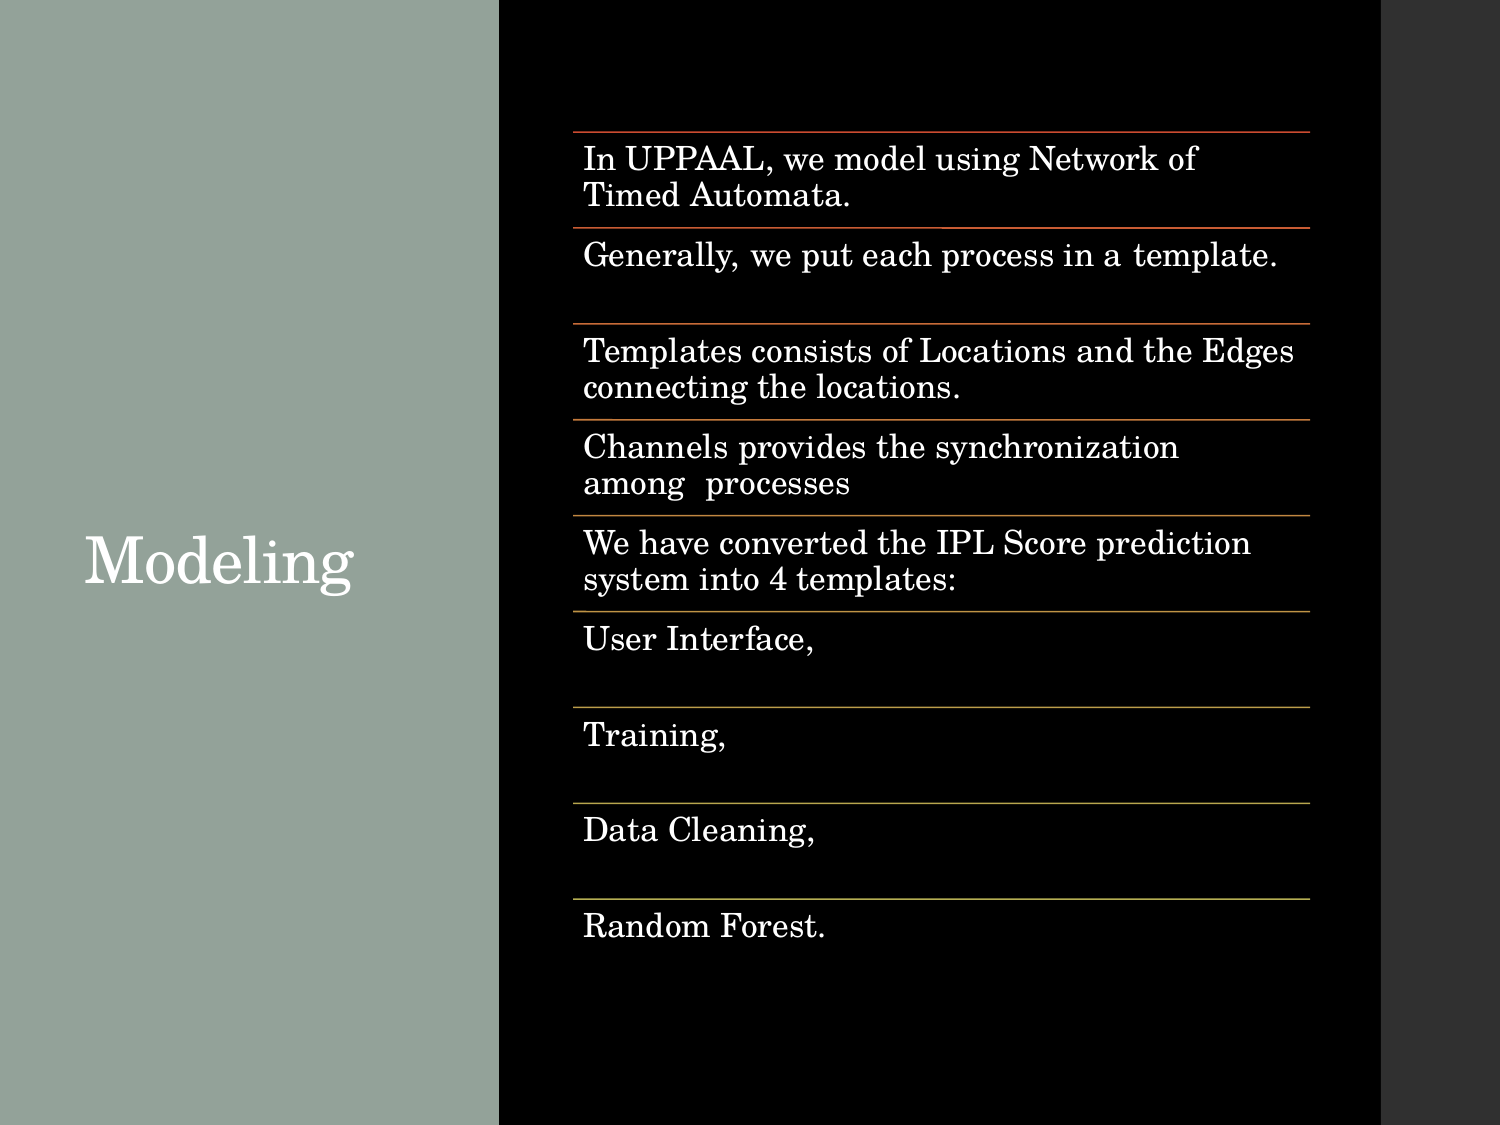

In UPPAAL, we model using Network of Timed Automata.
Generally, we put each process in a template.
Templates consists of Locations and the Edges connecting the locations.
Channels provides the synchronization among  processes
We have converted the IPL Score prediction system into 4 templates:
User Interface,
Training,
Data Cleaning,
Random Forest.
# Modeling